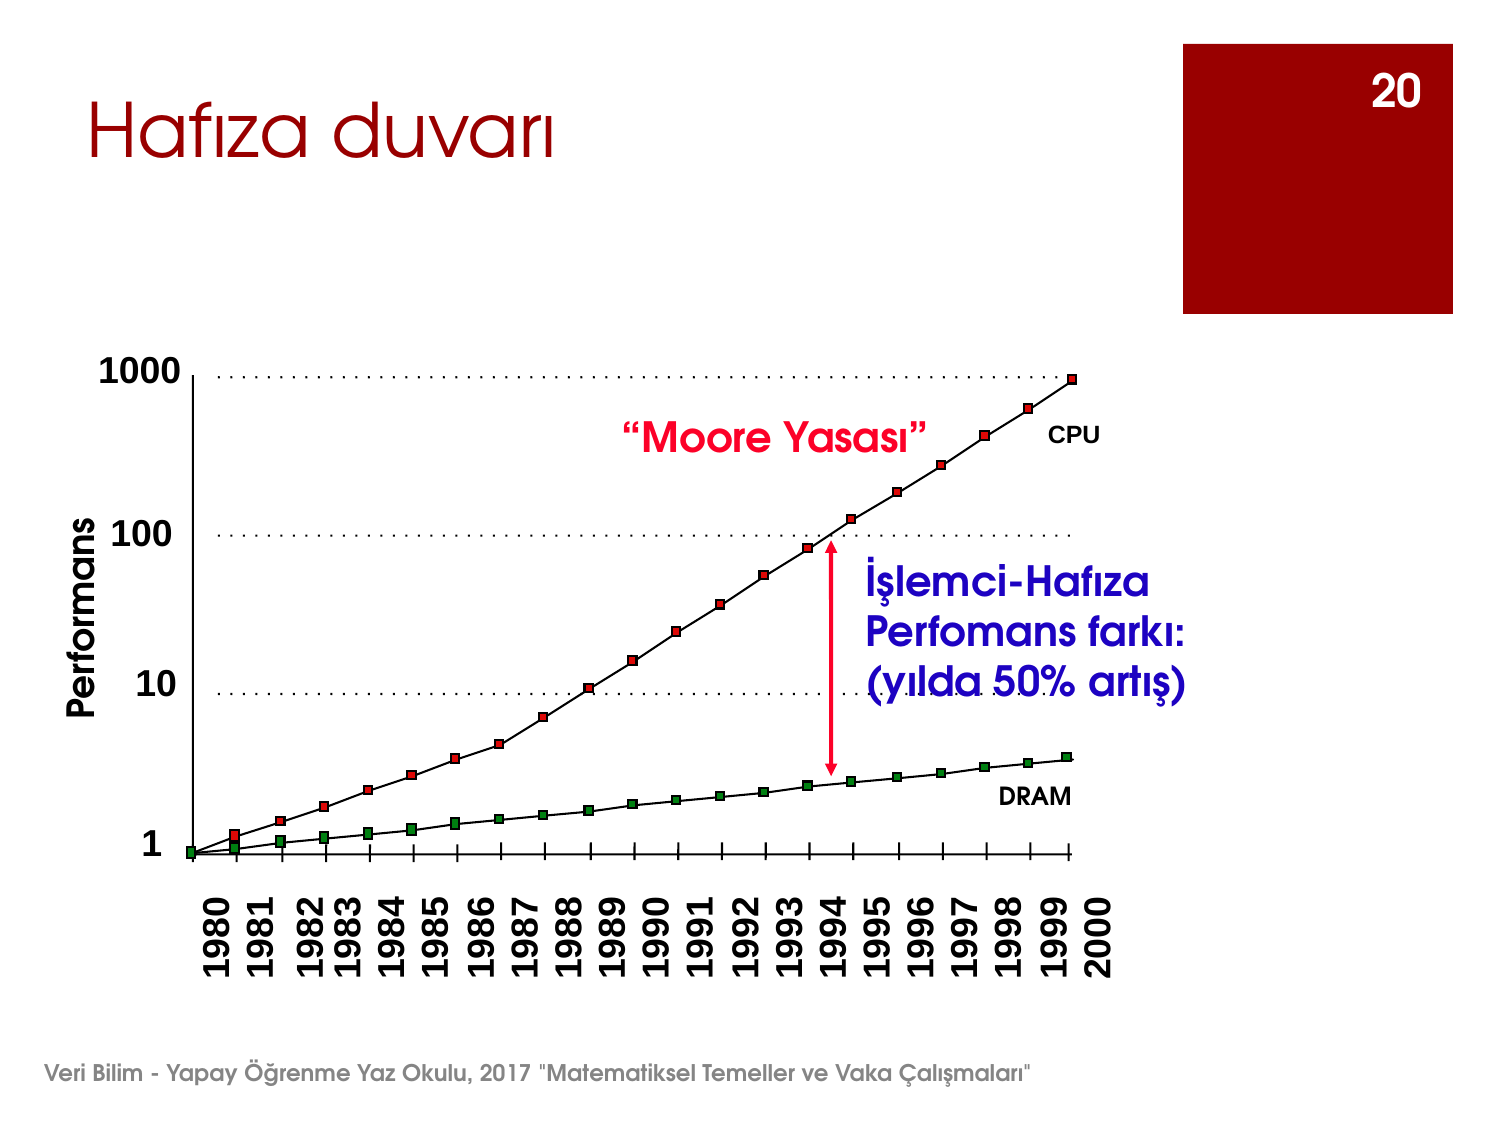

# Hafıza duvarı
20
1000

“Moore Yasası”

CPU

100

İşlemci-Hafıza
Perfomans farkı:
(yılda 50% artış)

Performans

10

DRAM

1

1980
1981
1982
1983
1984
1985
1986
1987
1988
1989
1990
1991
1992
1993
1994
1995
1996
1997
1998
1999
2000
Veri Bilim - Yapay Öğrenme Yaz Okulu, 2017 "Matematiksel Temeller ve Vaka Çalışmaları"